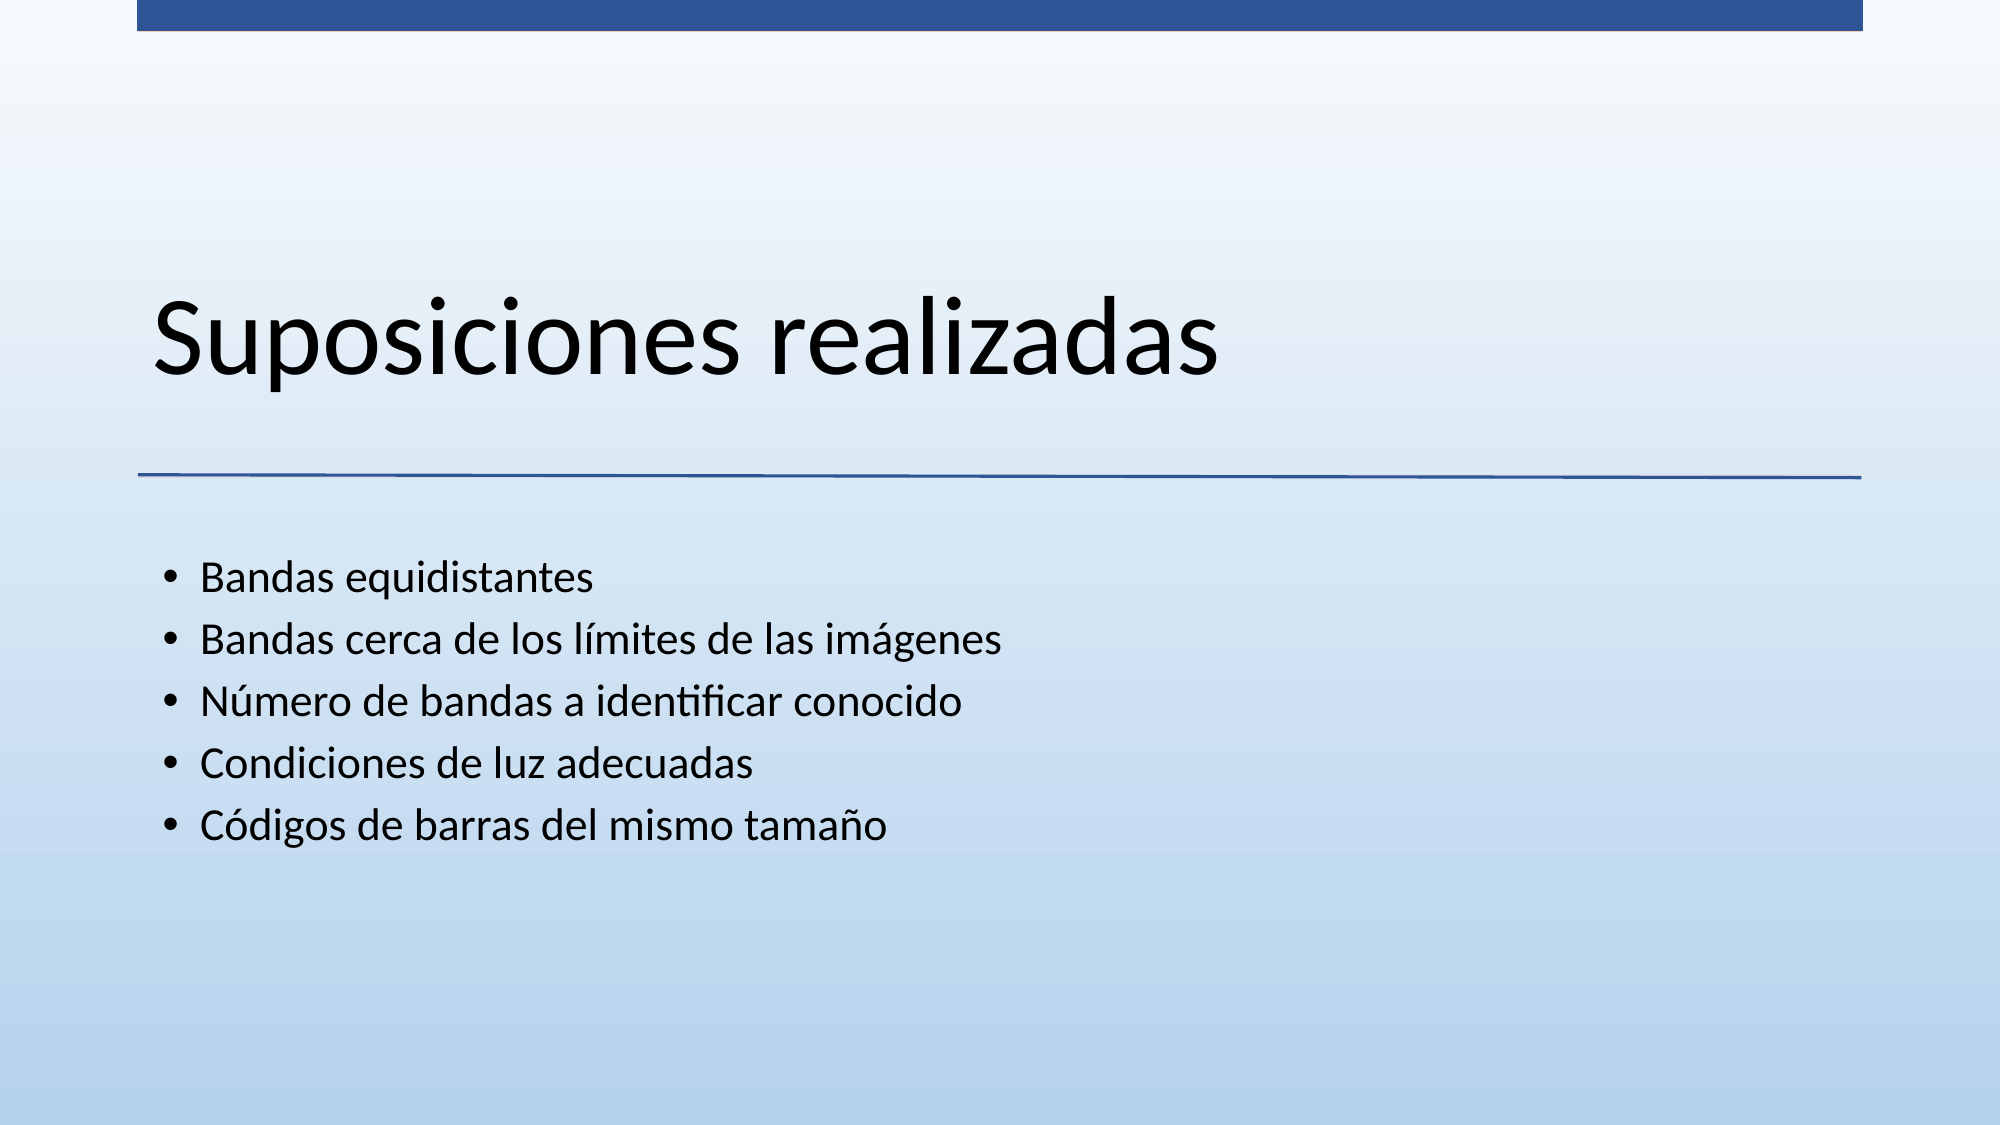

# Suposiciones realizadas

Bandas equidistantes
Bandas cerca de los límites de las imágenes
Número de bandas a identificar conocido
Condiciones de luz adecuadas
Códigos de barras del mismo tamaño